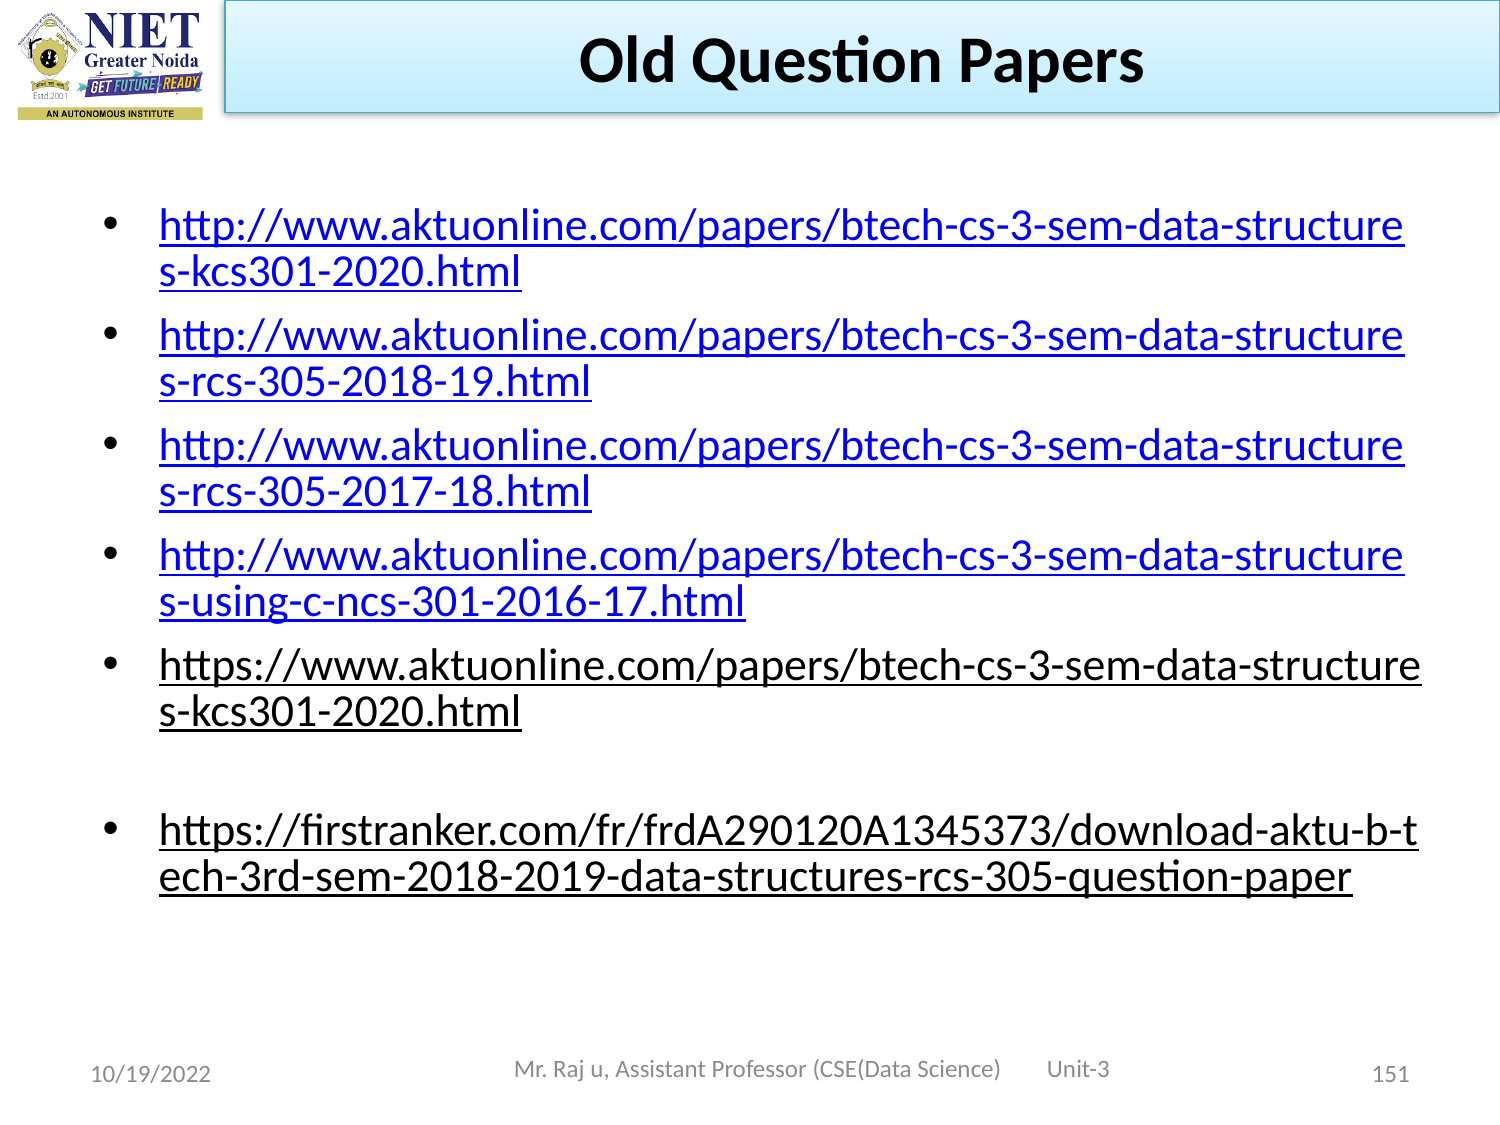

Old Question Papers
http://www.aktuonline.com/papers/btech-cs-3-sem-data-structures-kcs301-2020.html
http://www.aktuonline.com/papers/btech-cs-3-sem-data-structures-rcs-305-2018-19.html
http://www.aktuonline.com/papers/btech-cs-3-sem-data-structures-rcs-305-2017-18.html
http://www.aktuonline.com/papers/btech-cs-3-sem-data-structures-using-c-ncs-301-2016-17.html
https://www.aktuonline.com/papers/btech-cs-3-sem-data-structures-kcs301-2020.html
https://firstranker.com/fr/frdA290120A1345373/download-aktu-b-tech-3rd-sem-2018-2019-data-structures-rcs-305-question-paper
Mr. Raj u, Assistant Professor (CSE(Data Science)        Unit-3
10/19/2022
151